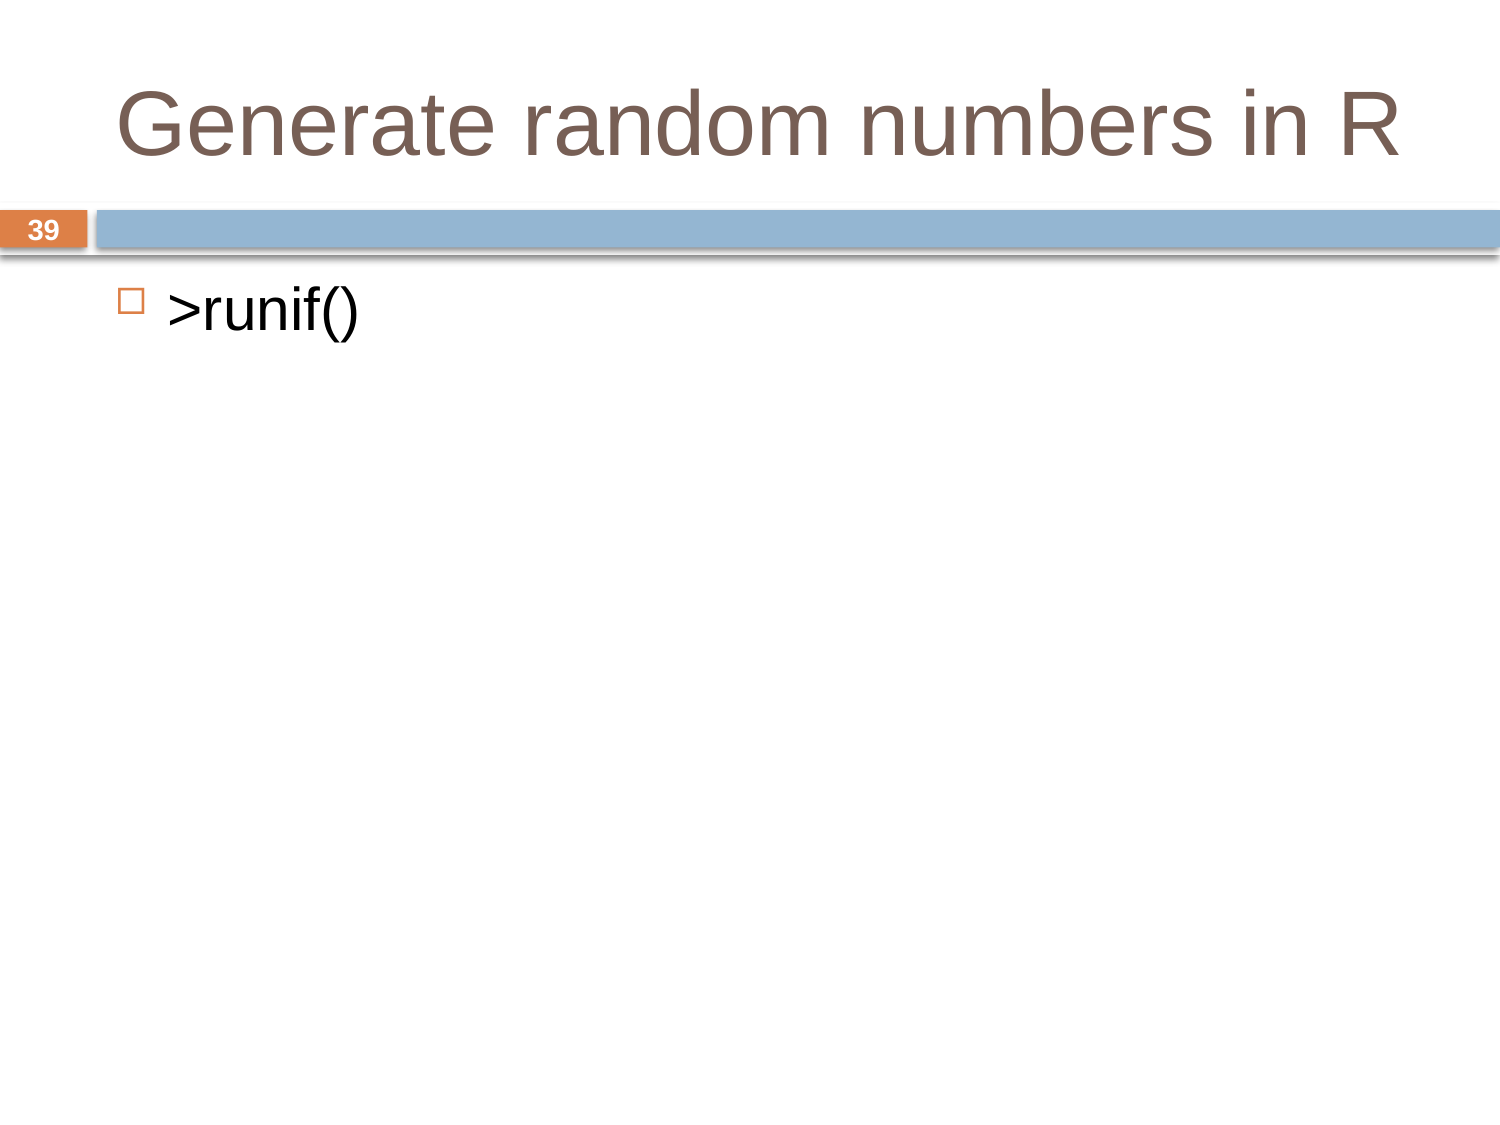

# Generate random numbers in R
39
>runif()